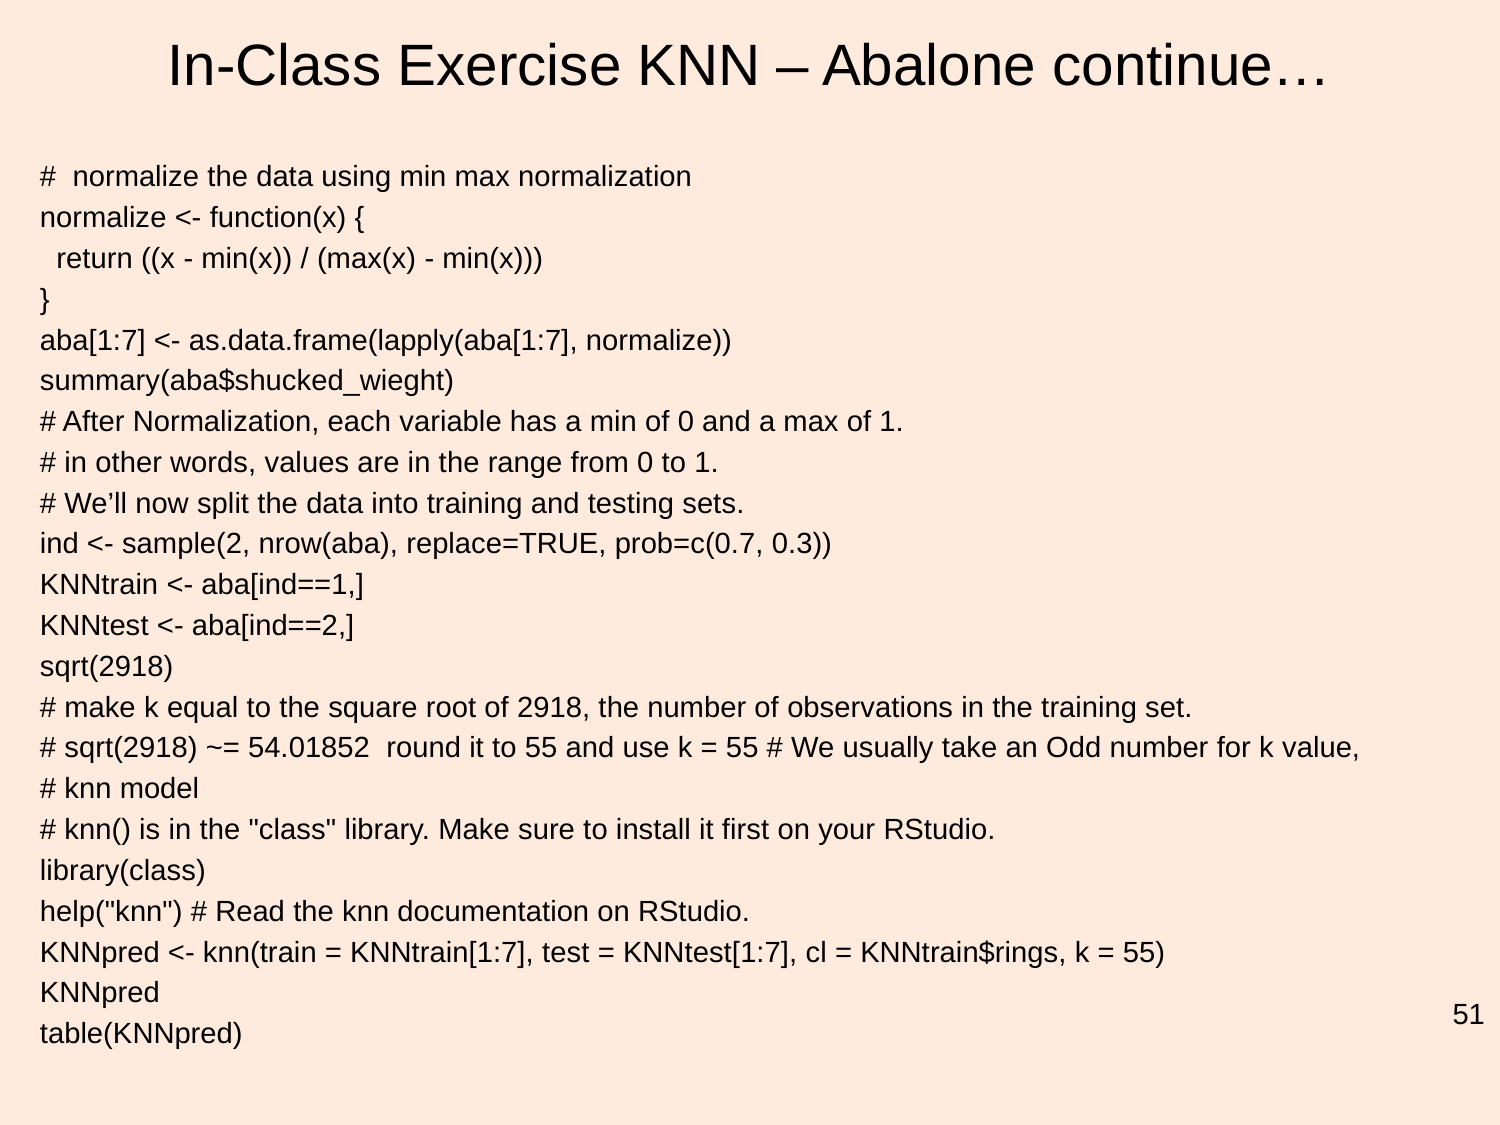

# In-Class Exercise KNN – Abalone continue…
#  normalize the data using min max normalization
normalize <- function(x) {
  return ((x - min(x)) / (max(x) - min(x)))
}
aba[1:7] <- as.data.frame(lapply(aba[1:7], normalize))
summary(aba$shucked_wieght)
# After Normalization, each variable has a min of 0 and a max of 1.
# in other words, values are in the range from 0 to 1.
# We’ll now split the data into training and testing sets.
ind <- sample(2, nrow(aba), replace=TRUE, prob=c(0.7, 0.3))
KNNtrain <- aba[ind==1,]
KNNtest <- aba[ind==2,]
sqrt(2918)
# make k equal to the square root of 2918, the number of observations in the training set.
# sqrt(2918) ~= 54.01852  round it to 55 and use k = 55 # We usually take an Odd number for k value,
# knn model
# knn() is in the "class" library. Make sure to install it first on your RStudio.
library(class)
help("knn") # Read the knn documentation on RStudio.
KNNpred <- knn(train = KNNtrain[1:7], test = KNNtest[1:7], cl = KNNtrain$rings, k = 55)
KNNpred
table(KNNpred)
51